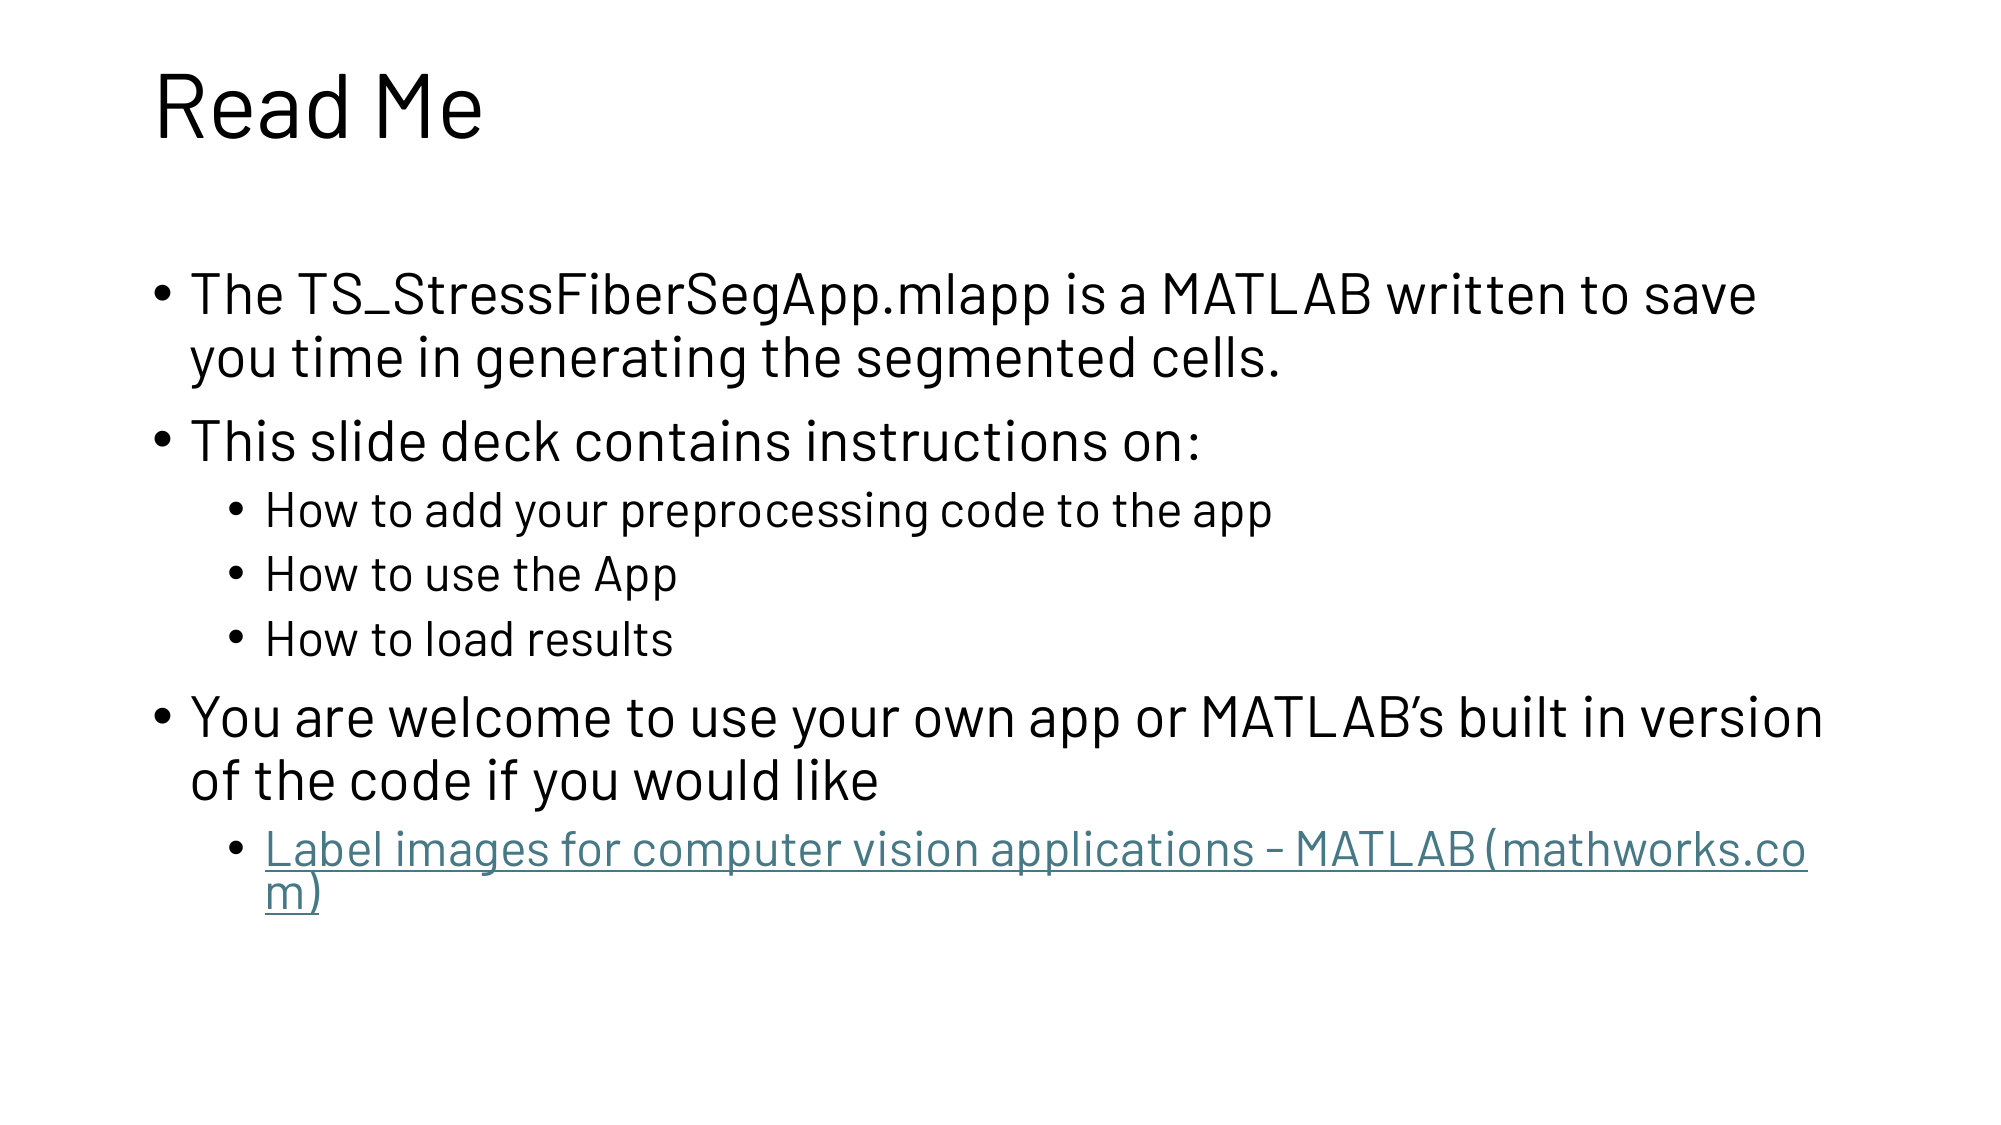

# Read Me
The TS_StressFiberSegApp.mlapp is a MATLAB written to save you time in generating the segmented cells.
This slide deck contains instructions on:
How to add your preprocessing code to the app
How to use the App
How to load results
You are welcome to use your own app or MATLAB’s built in version of the code if you would like
Label images for computer vision applications - MATLAB (mathworks.com)